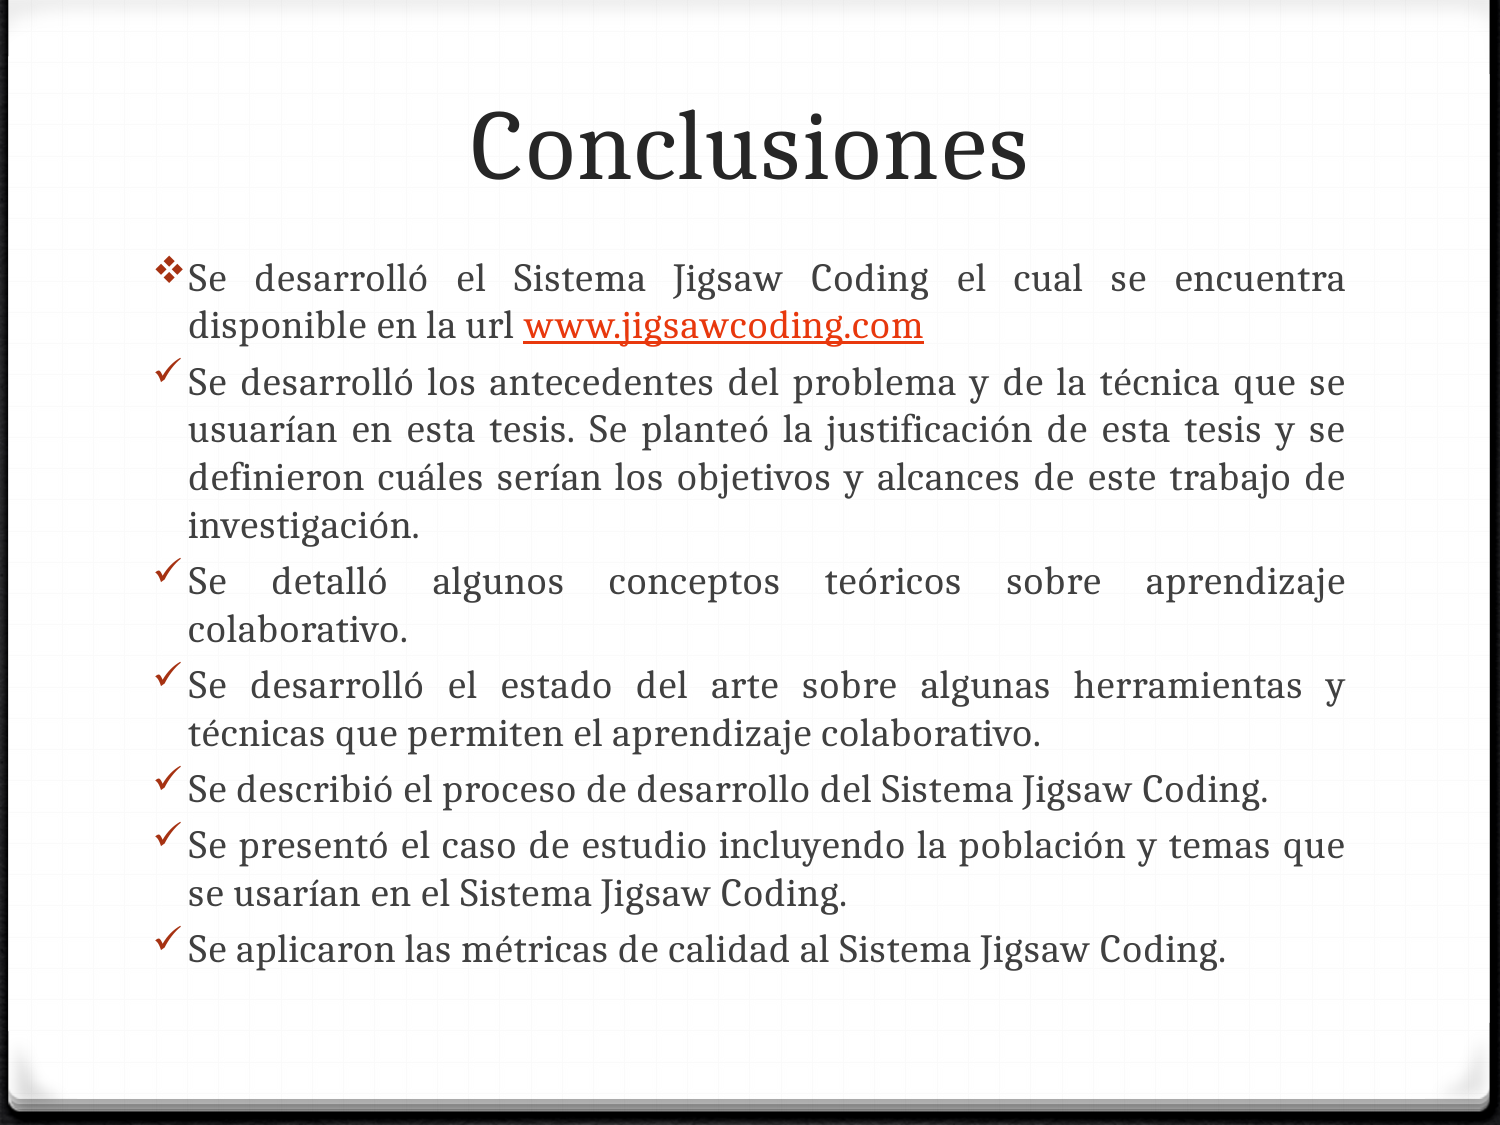

# Conclusiones
Se desarrolló el Sistema Jigsaw Coding el cual se encuentra disponible en la url www.jigsawcoding.com
Se desarrolló los antecedentes del problema y de la técnica que se usuarían en esta tesis. Se planteó la justificación de esta tesis y se definieron cuáles serían los objetivos y alcances de este trabajo de investigación.
Se detalló algunos conceptos teóricos sobre aprendizaje colaborativo.
Se desarrolló el estado del arte sobre algunas herramientas y técnicas que permiten el aprendizaje colaborativo.
Se describió el proceso de desarrollo del Sistema Jigsaw Coding.
Se presentó el caso de estudio incluyendo la población y temas que se usarían en el Sistema Jigsaw Coding.
Se aplicaron las métricas de calidad al Sistema Jigsaw Coding.